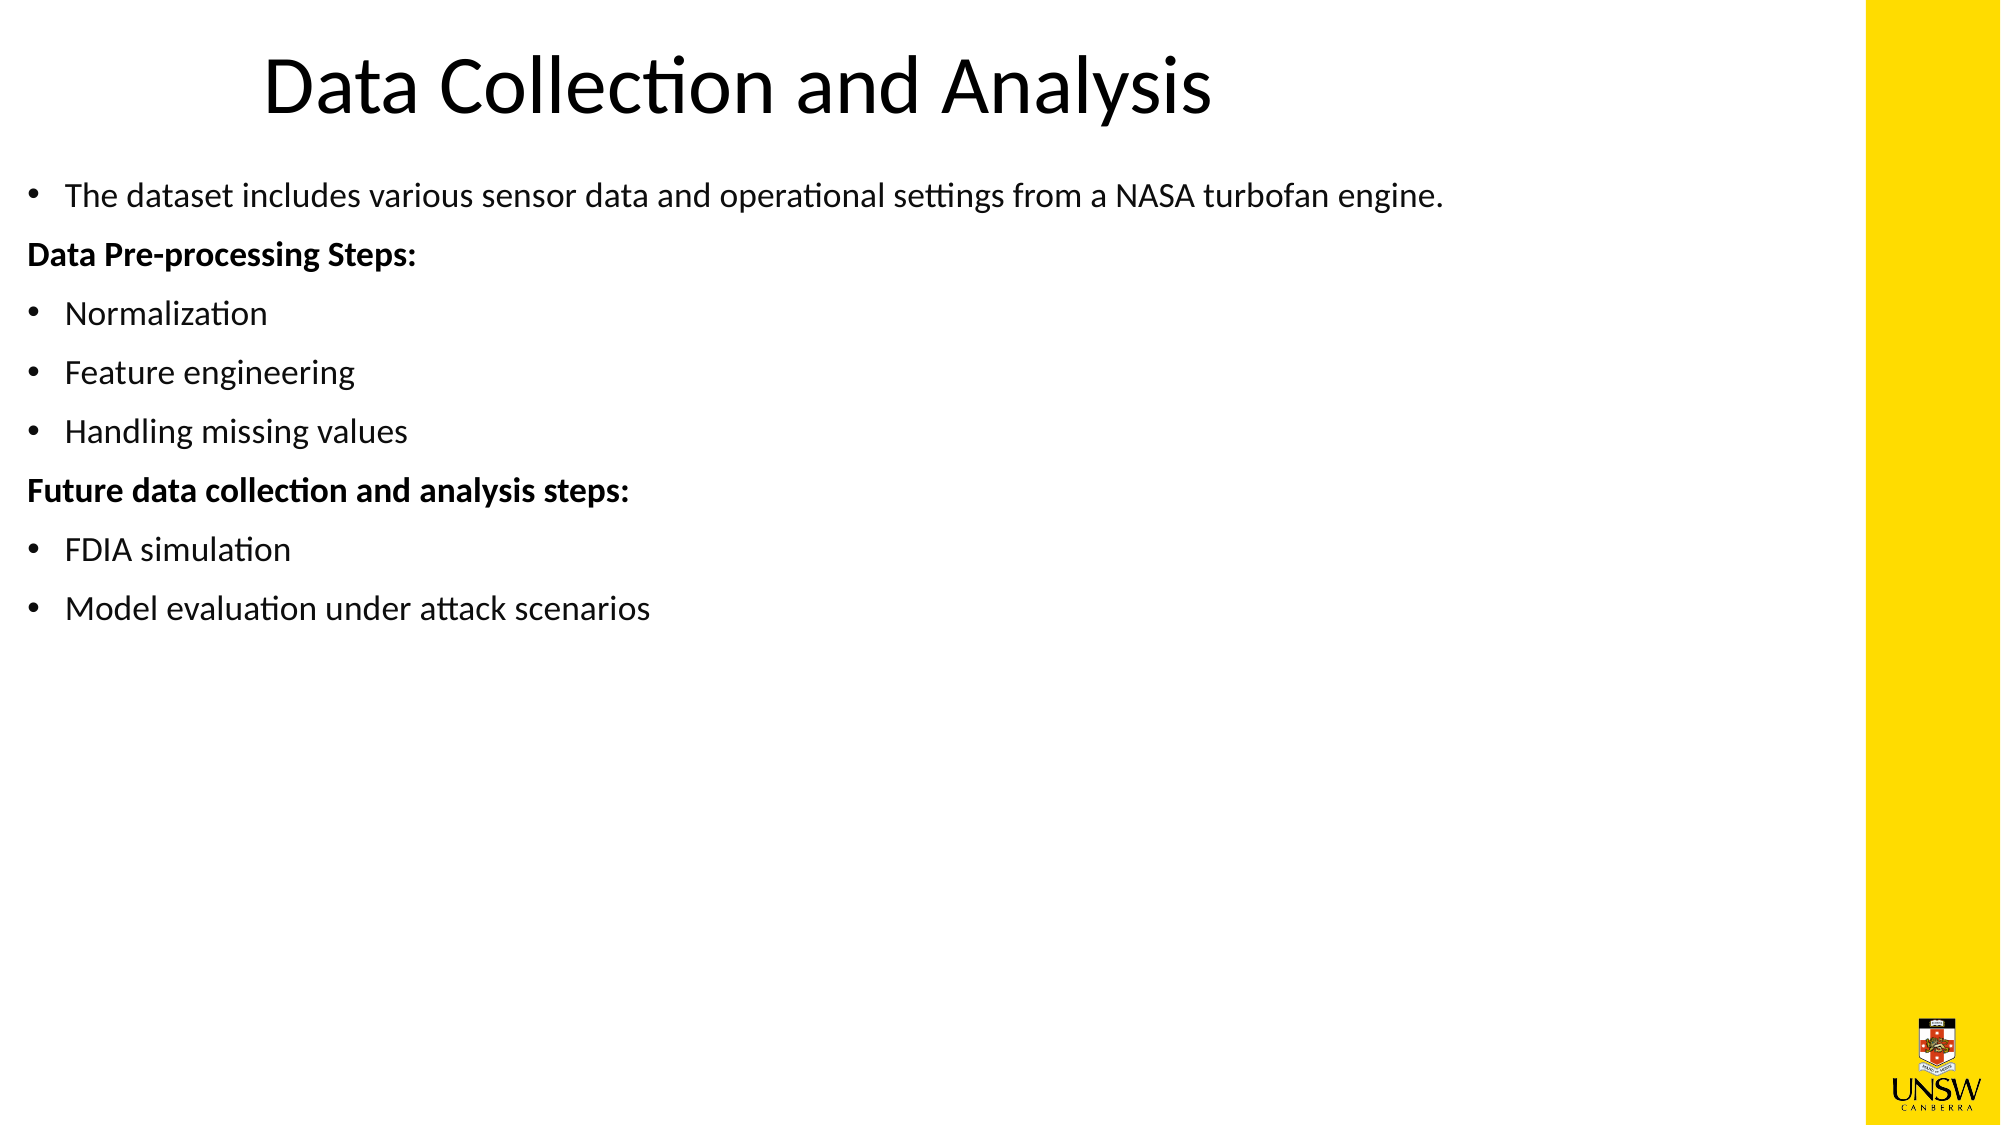

Data Collection and Analysis
The dataset includes various sensor data and operational settings from a NASA turbofan engine.
Data Pre-processing Steps:
Normalization
Feature engineering
Handling missing values
Future data collection and analysis steps:
FDIA simulation
Model evaluation under attack scenarios